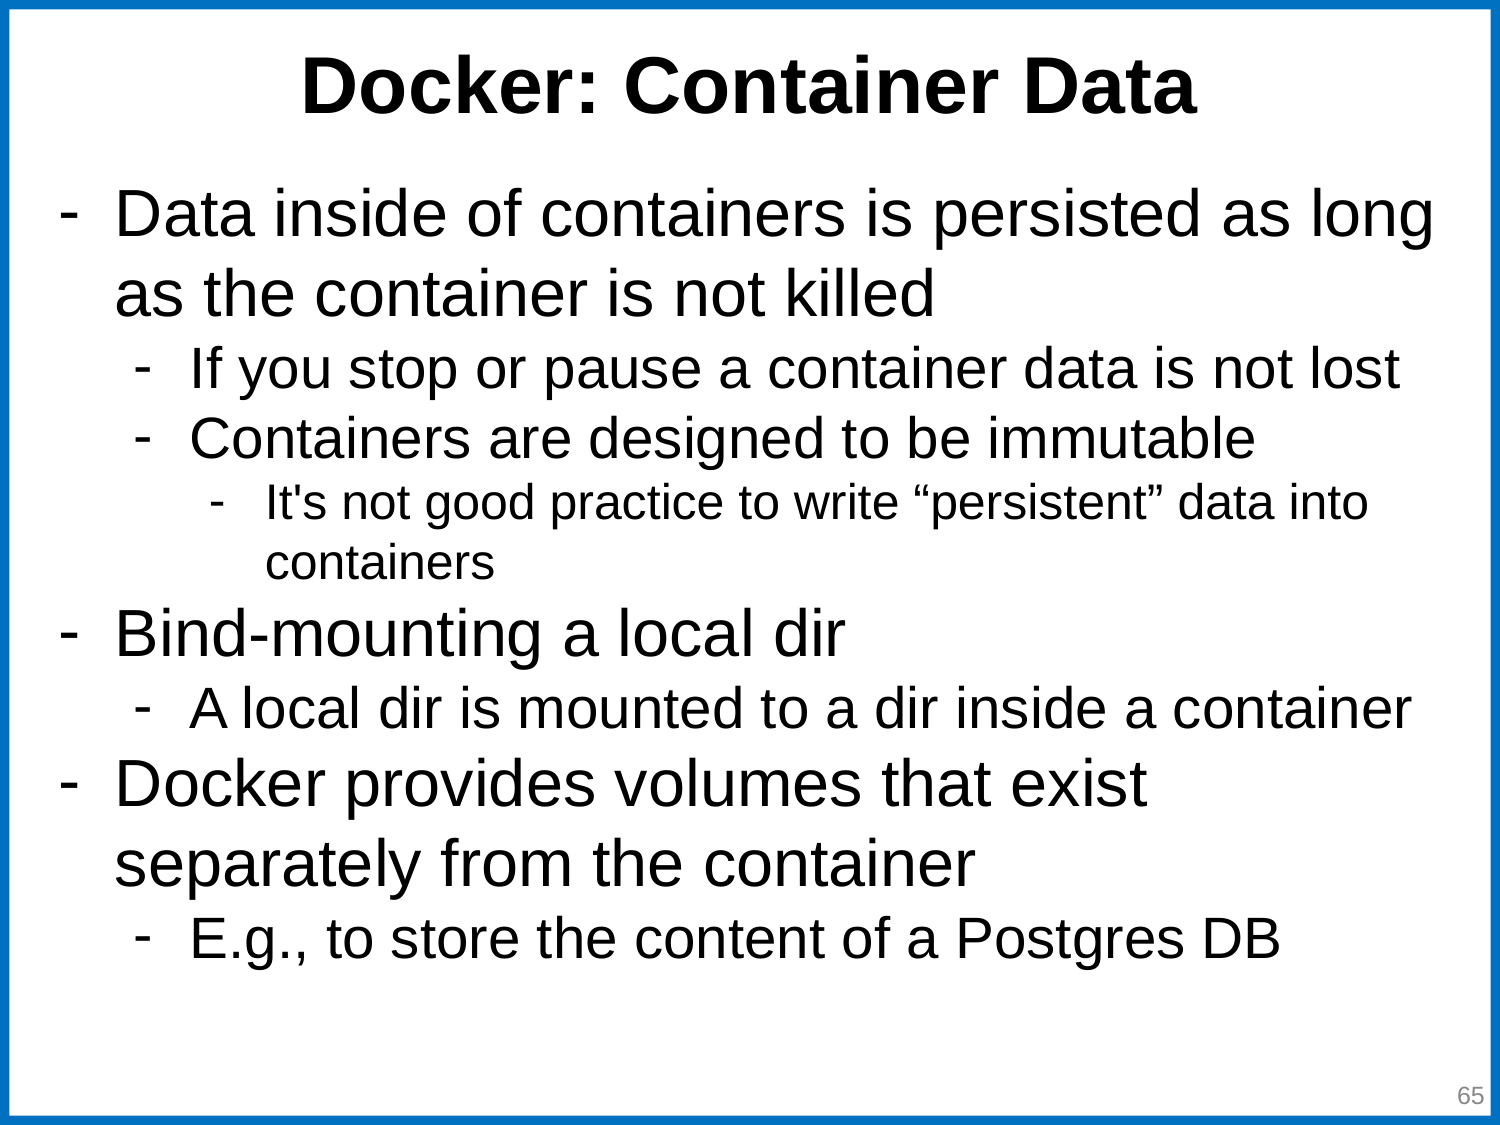

# Docker: Container Data
Data inside of containers is persisted as long as the container is not killed
If you stop or pause a container data is not lost
Containers are designed to be immutable
It's not good practice to write “persistent” data into containers
Bind-mounting a local dir
A local dir is mounted to a dir inside a container
Docker provides volumes that exist separately from the container
E.g., to store the content of a Postgres DB
65